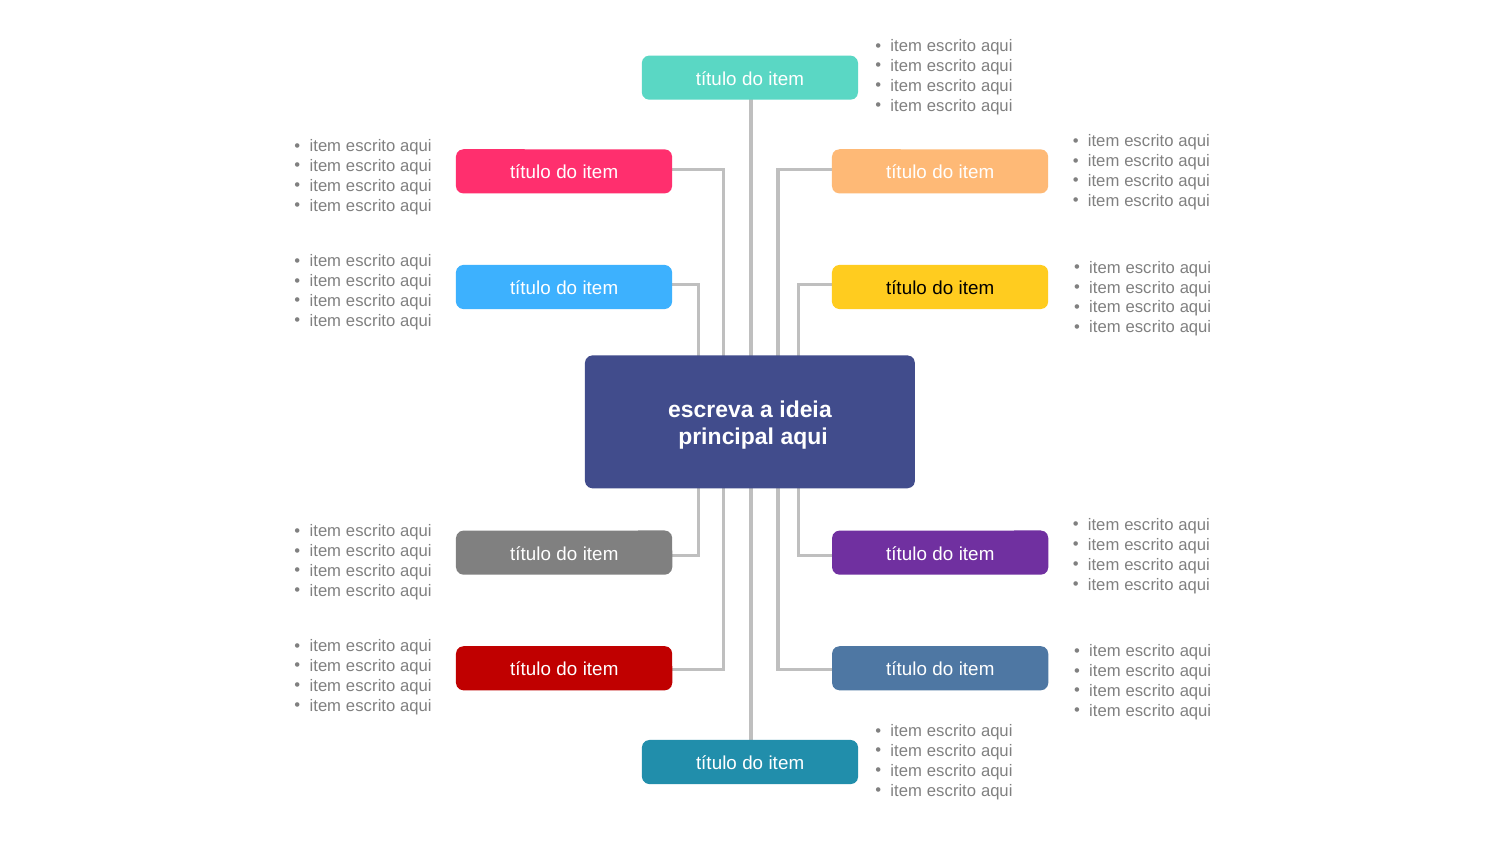

item escrito aqui
item escrito aqui
item escrito aqui
item escrito aqui
título do item
item escrito aqui
item escrito aqui
item escrito aqui
item escrito aqui
item escrito aqui
item escrito aqui
item escrito aqui
item escrito aqui
título do item
título do item

item escrito aqui
item escrito aqui
item escrito aqui
item escrito aqui
item escrito aqui
item escrito aqui
item escrito aqui
item escrito aqui
título do item
título do item

escreva a ideia
 principal aqui

item escrito aqui
item escrito aqui
item escrito aqui
item escrito aqui
item escrito aqui
item escrito aqui
item escrito aqui
item escrito aqui
título do item
título do item
item escrito aqui
item escrito aqui
item escrito aqui
item escrito aqui
item escrito aqui
item escrito aqui
item escrito aqui
item escrito aqui
título do item
título do item
item escrito aqui
item escrito aqui
item escrito aqui
item escrito aqui
título do item